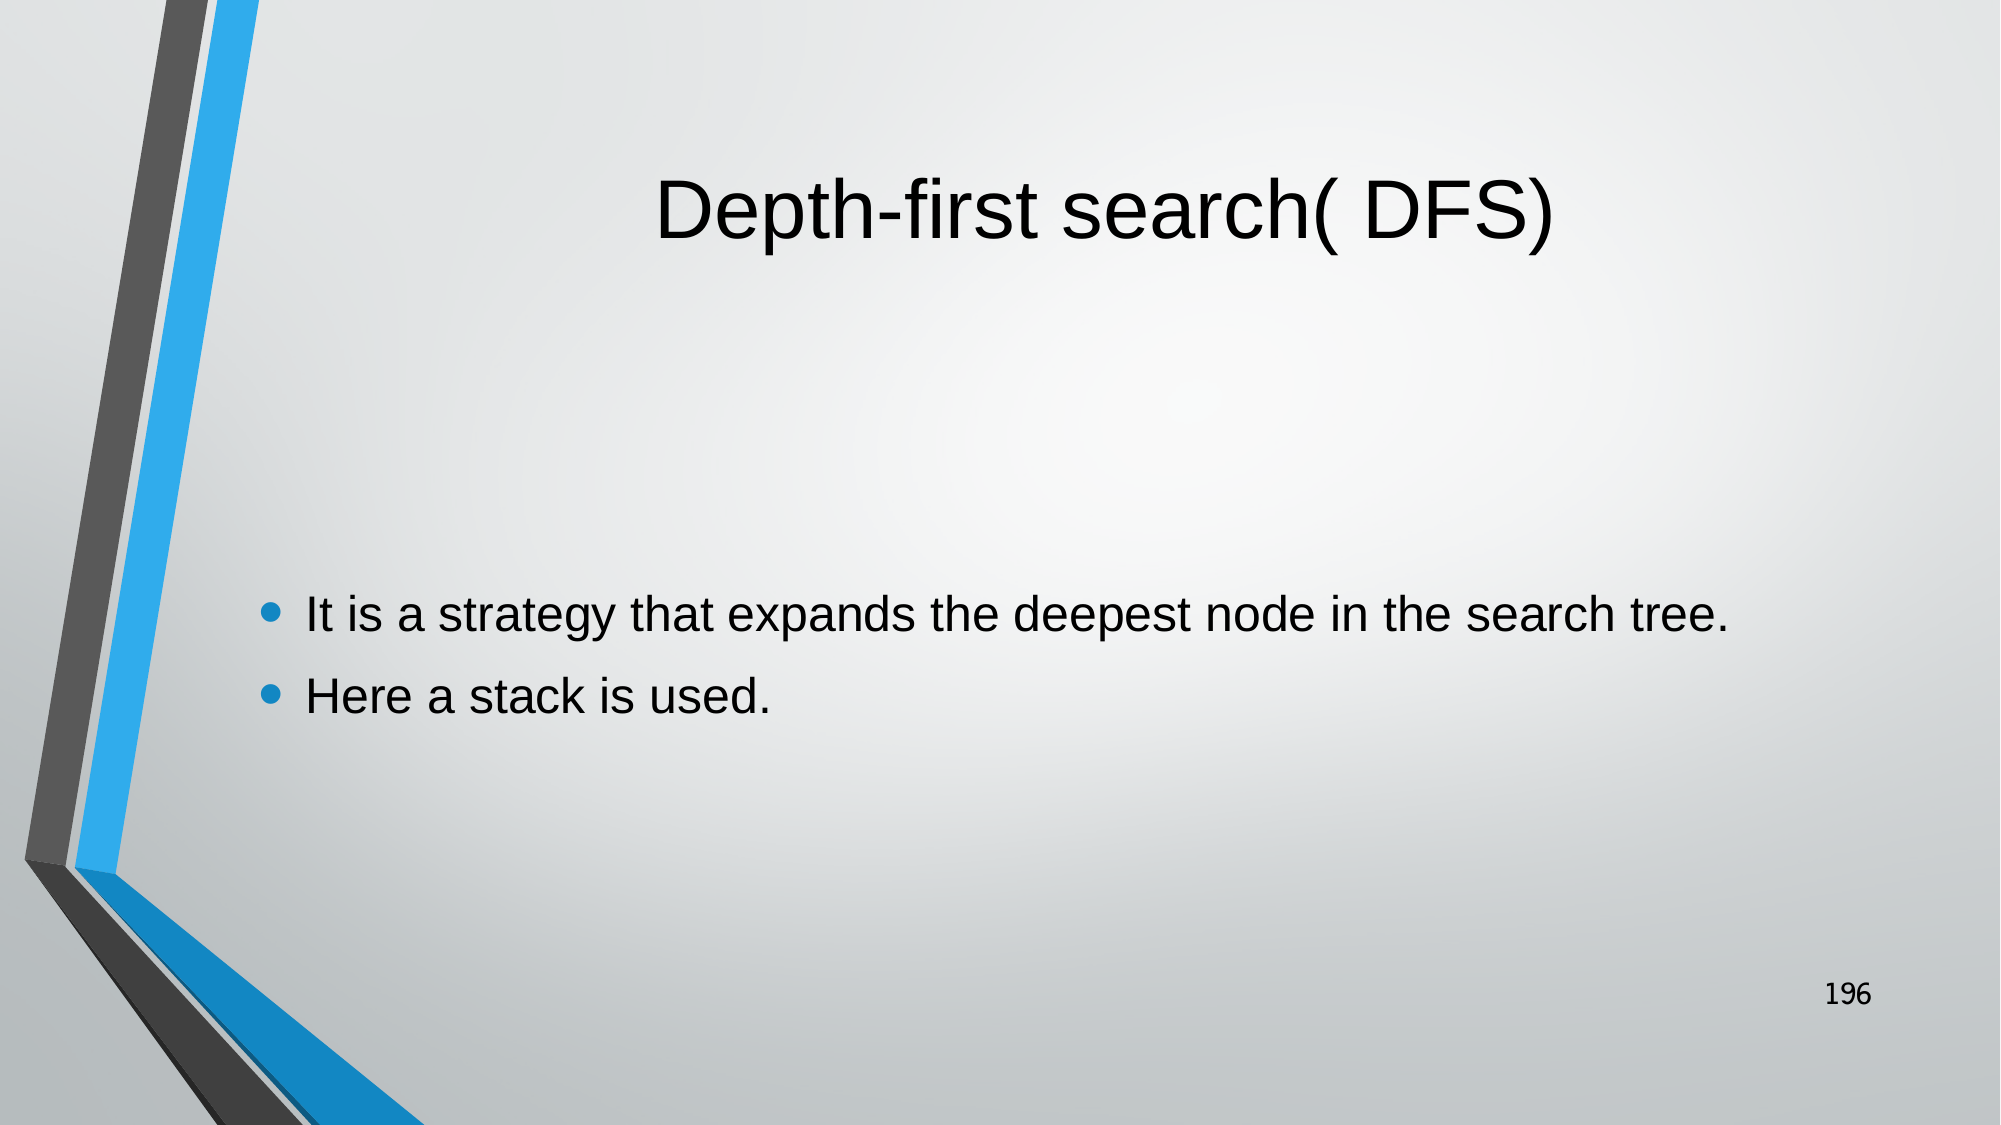

# Depth-first search( DFS)
It is a strategy that expands the deepest node in the search tree.
Here a stack is used.

196